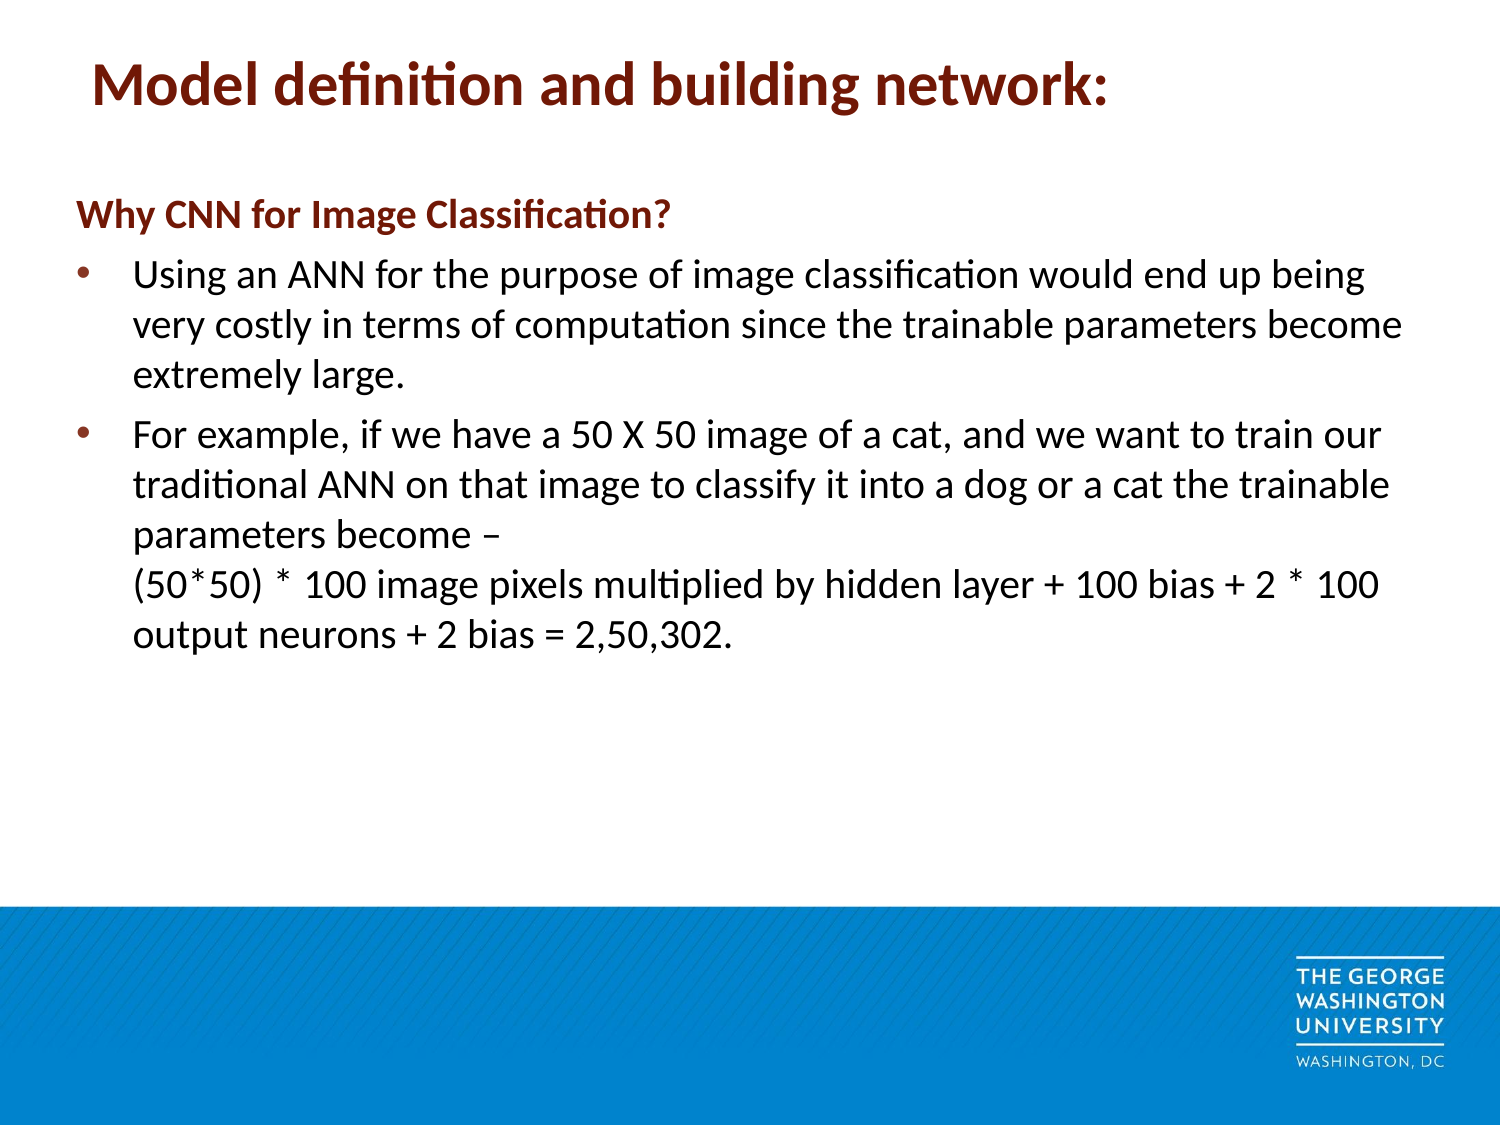

# Model definition and building network:
Why CNN for Image Classification?
Using an ANN for the purpose of image classification would end up being very costly in terms of computation since the trainable parameters become extremely large.
For example, if we have a 50 X 50 image of a cat, and we want to train our traditional ANN on that image to classify it into a dog or a cat the trainable parameters become –
(50*50) * 100 image pixels multiplied by hidden layer + 100 bias + 2 * 100 output neurons + 2 bias = 2,50,302.